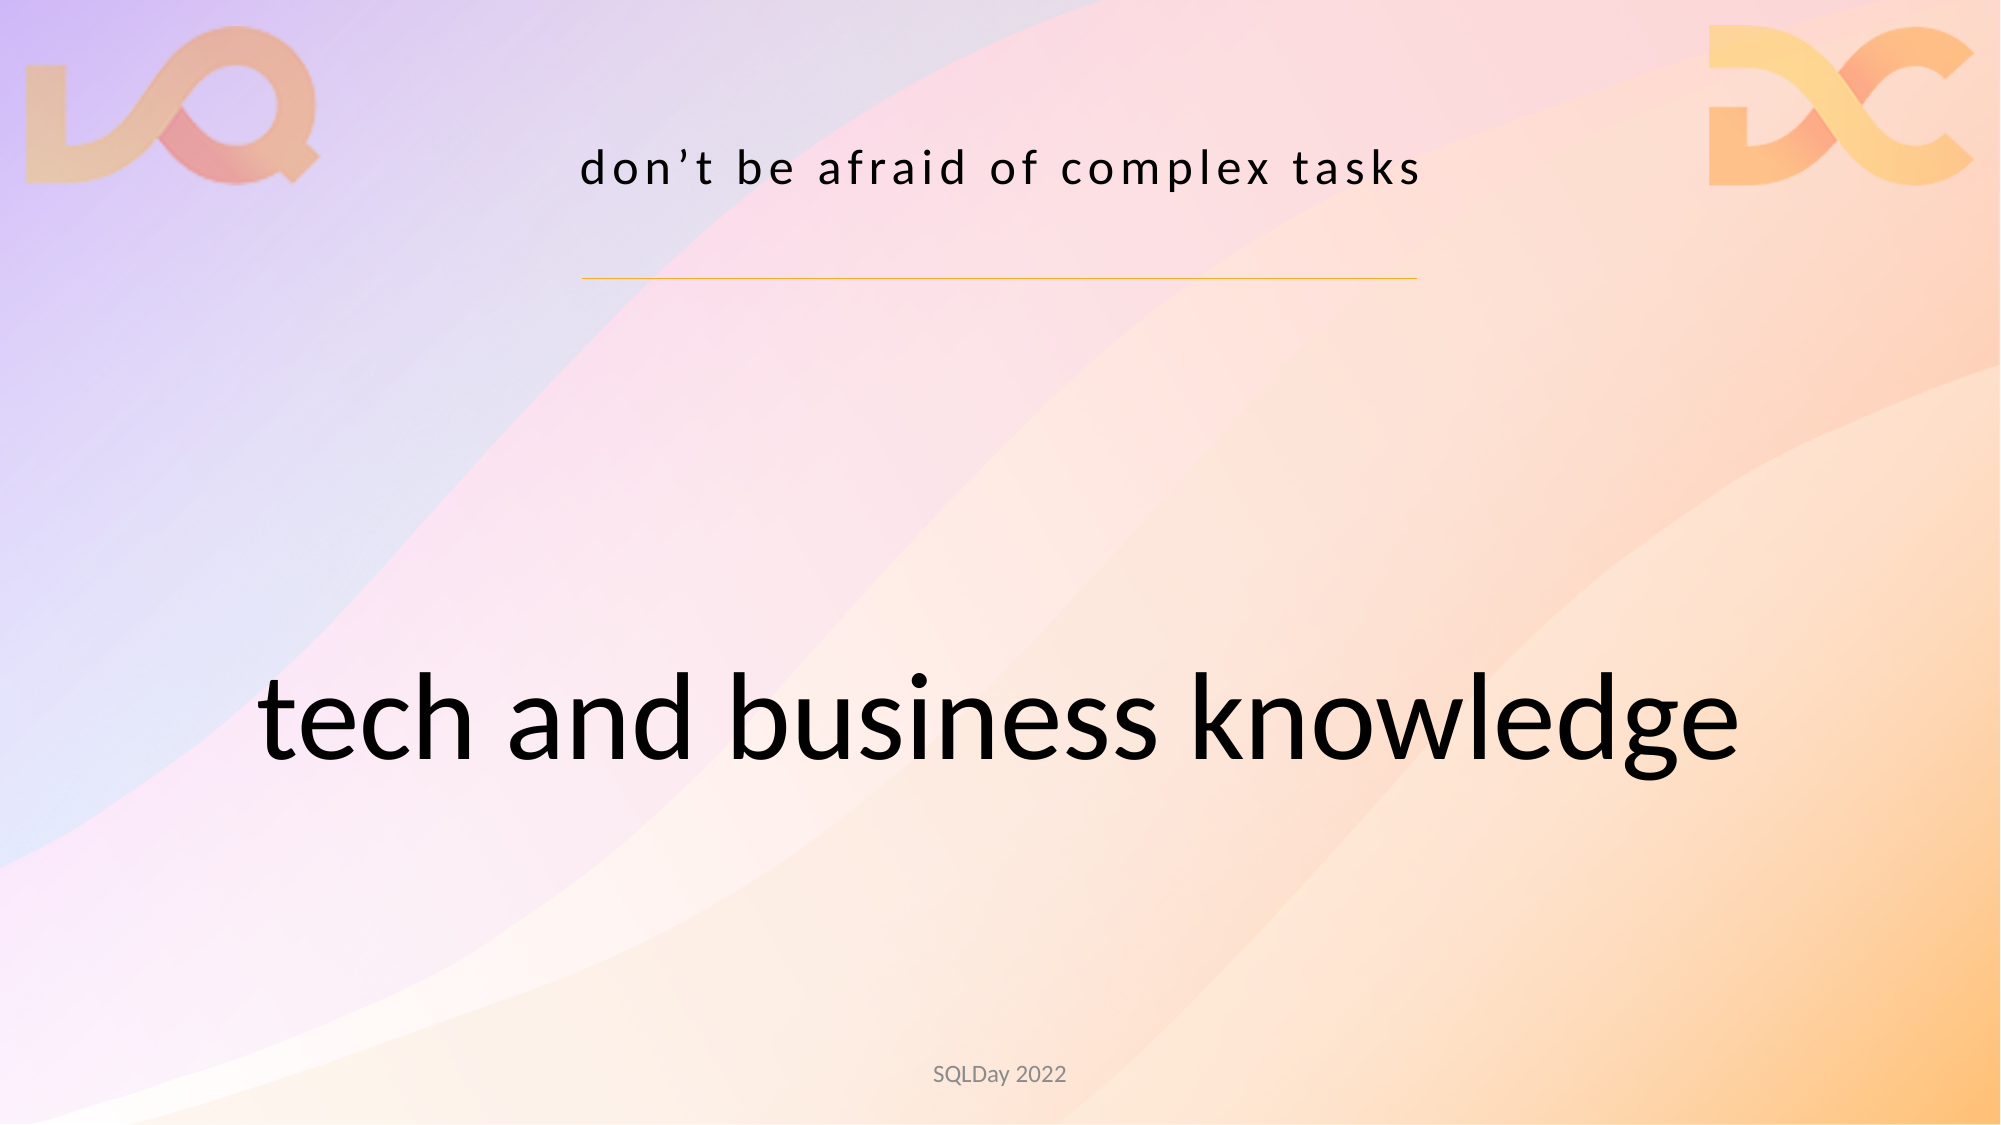

# don’t be afraid of complex tasks
tech and business knowledge
SQLDay 2022